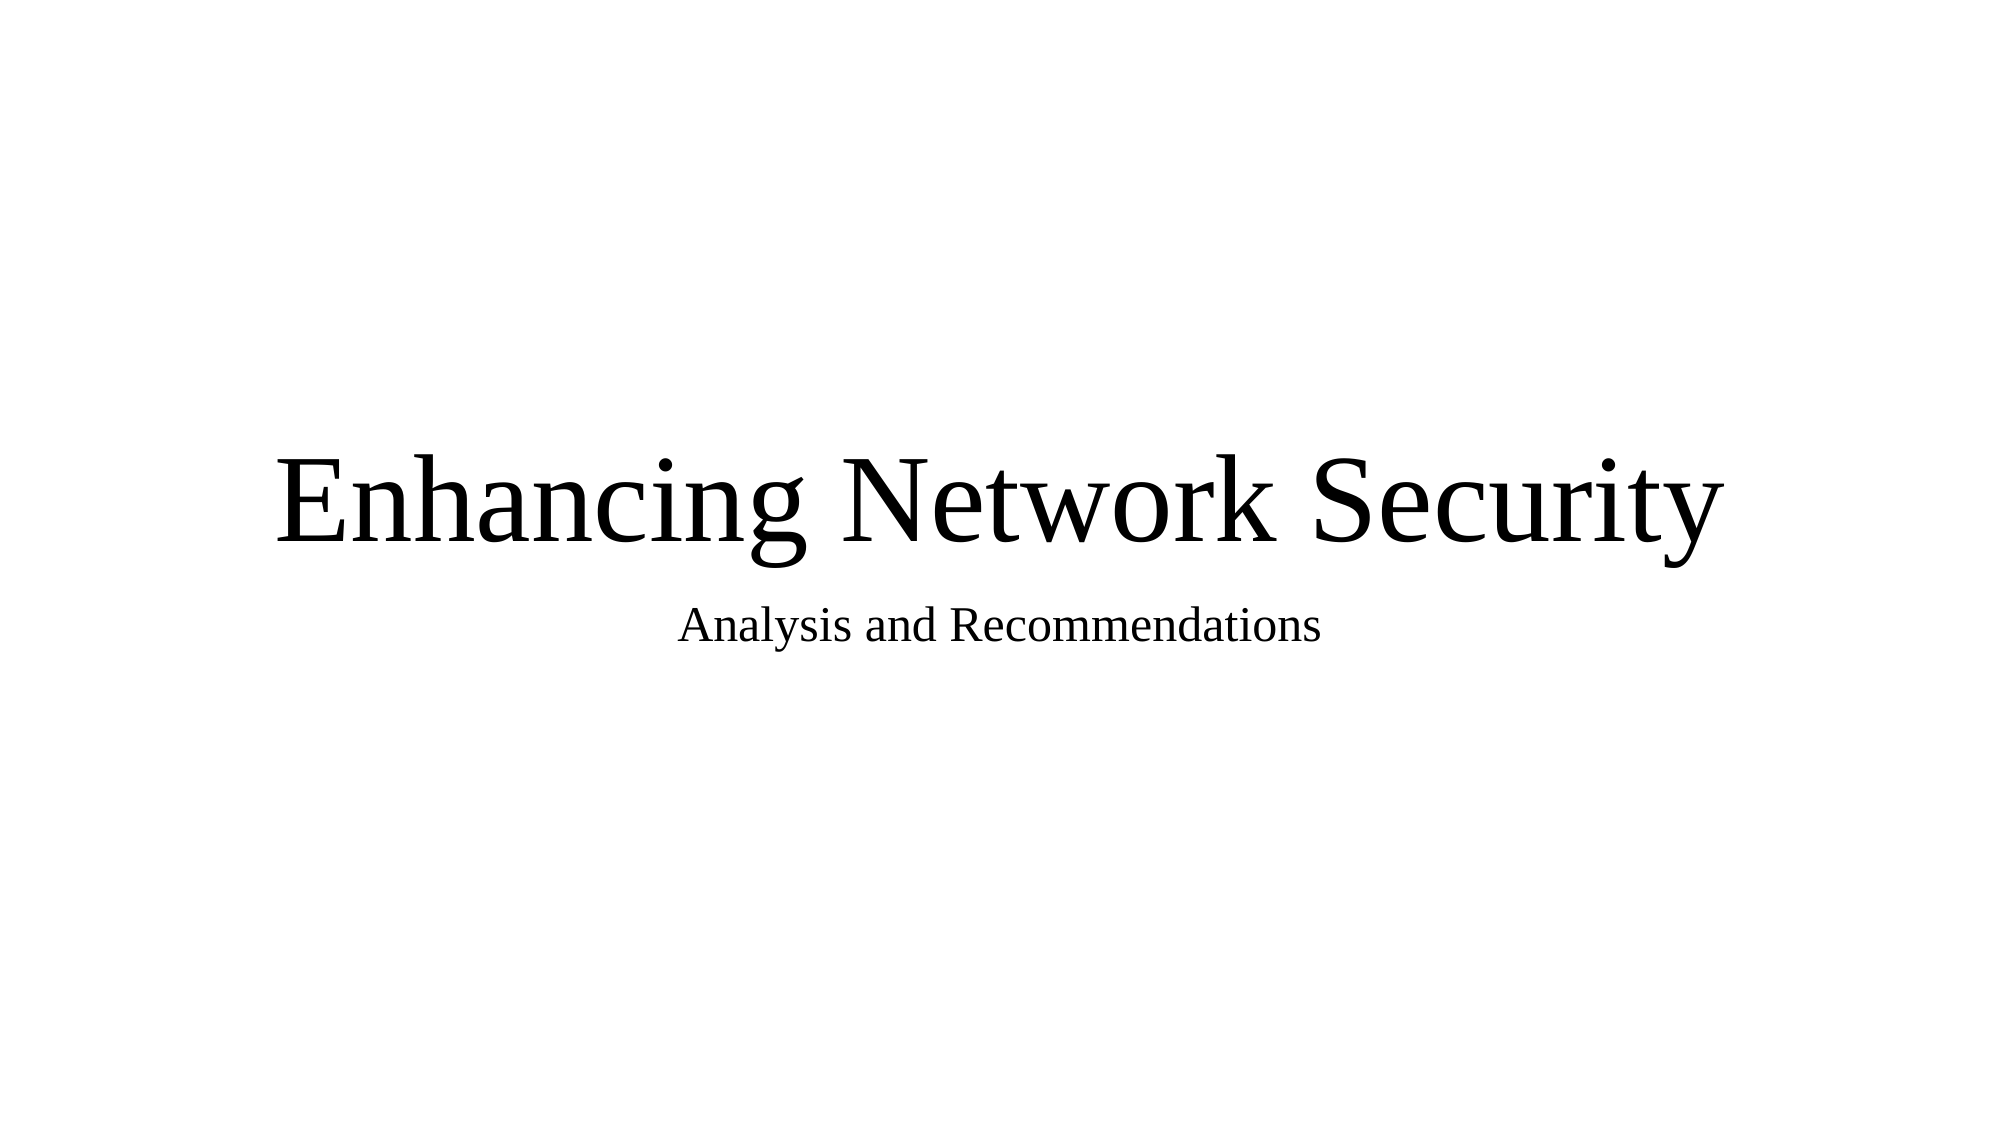

# Enhancing Network Security
Analysis and Recommendations